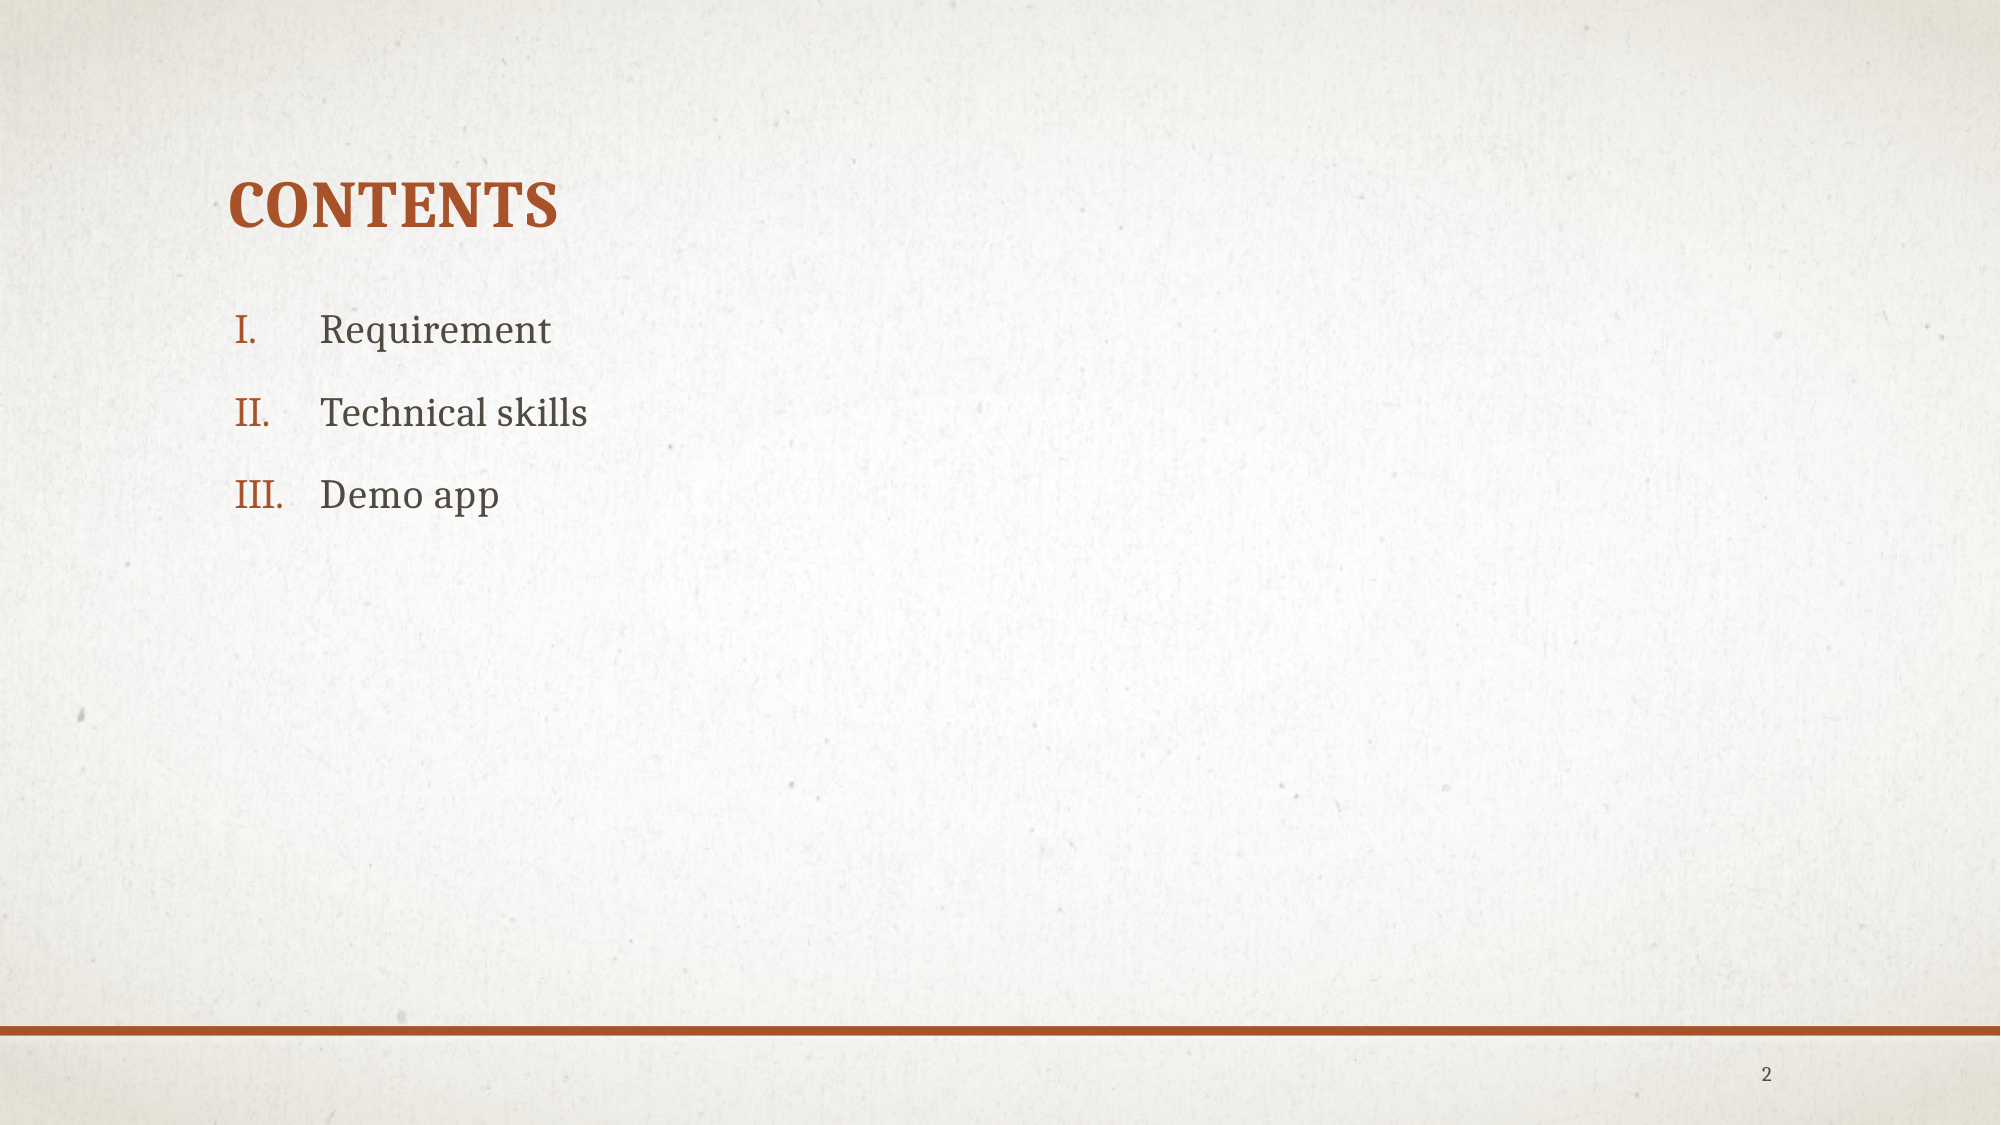

# contents
Requirement
Technical skills
Demo app

2